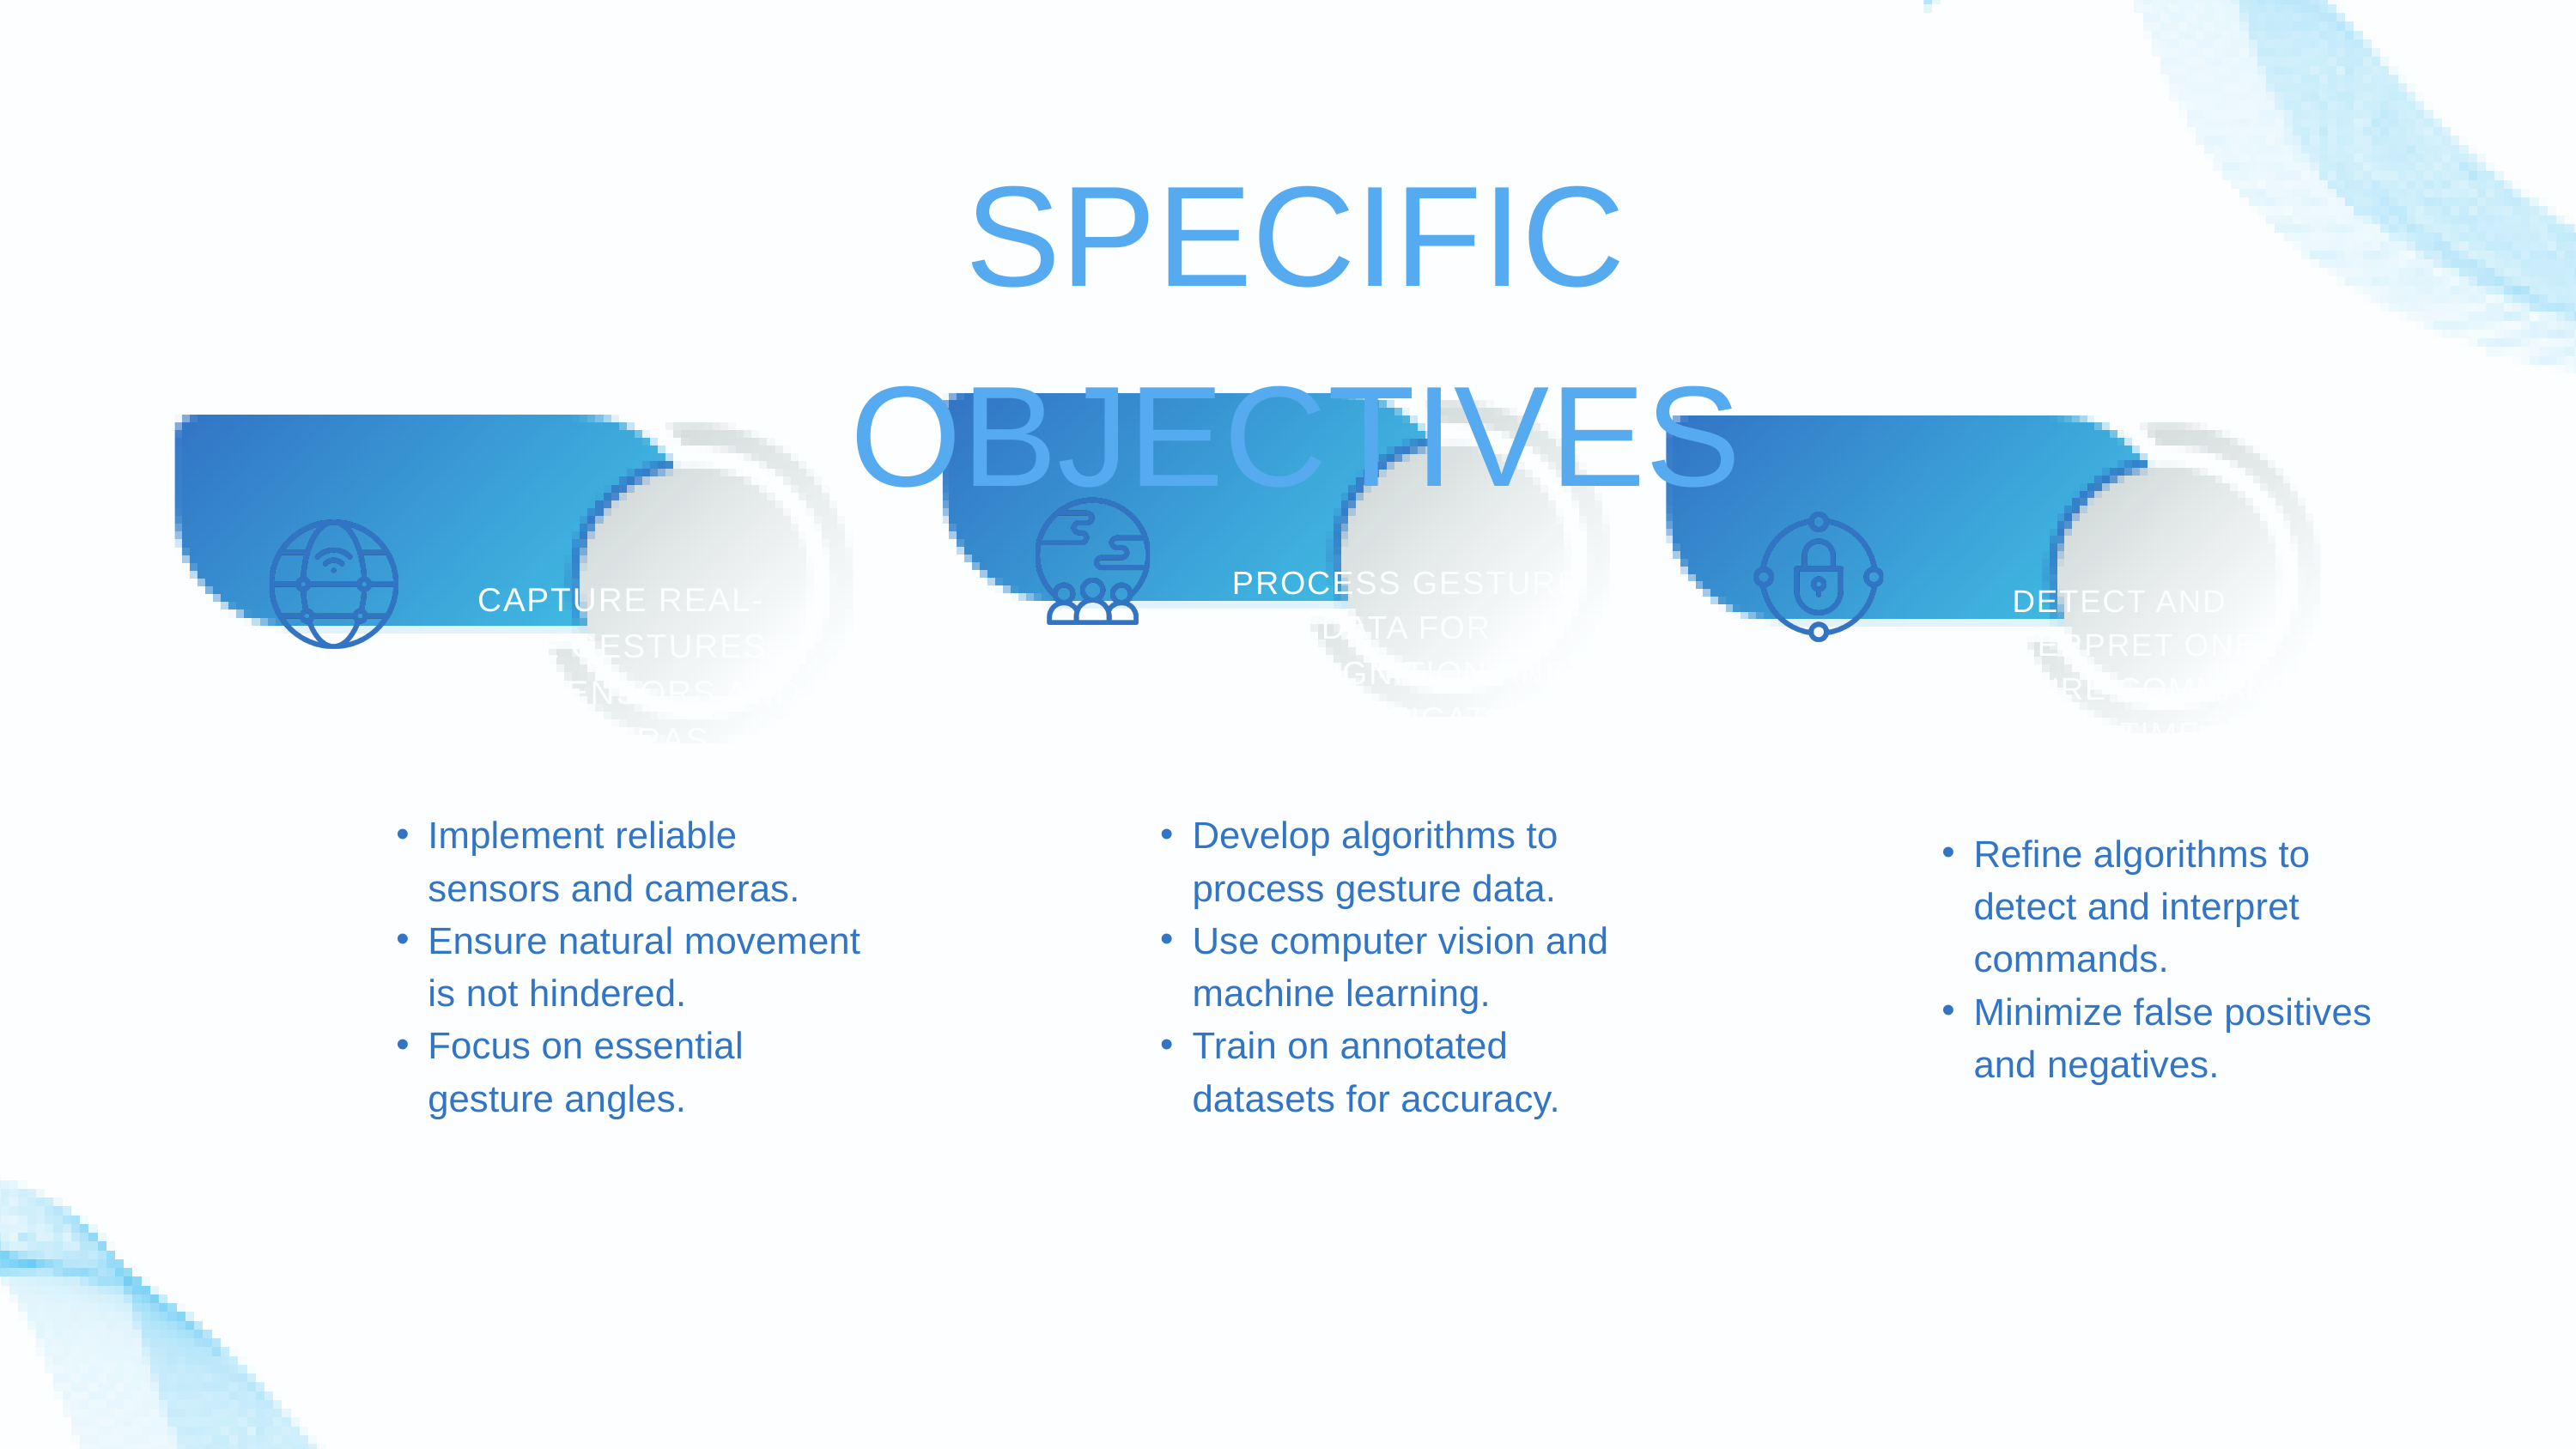

SPECIFIC OBJECTIVES

PROCESS GESTURE DATA FOR RECOGNITION AND CLASSIFICATION
CAPTURE REAL-TIME GESTURES WITH SENSORS AND CAMERAS
DETECT AND INTERPRET ONE GESTURE COMMAND AT A TIME
Implement reliable sensors and cameras.
Ensure natural movement is not hindered.
Focus on essential gesture angles.

Develop algorithms to process gesture data.
Use computer vision and machine learning.
Train on annotated datasets for accuracy.

Refine algorithms to detect and interpret commands.
Minimize false positives and negatives.